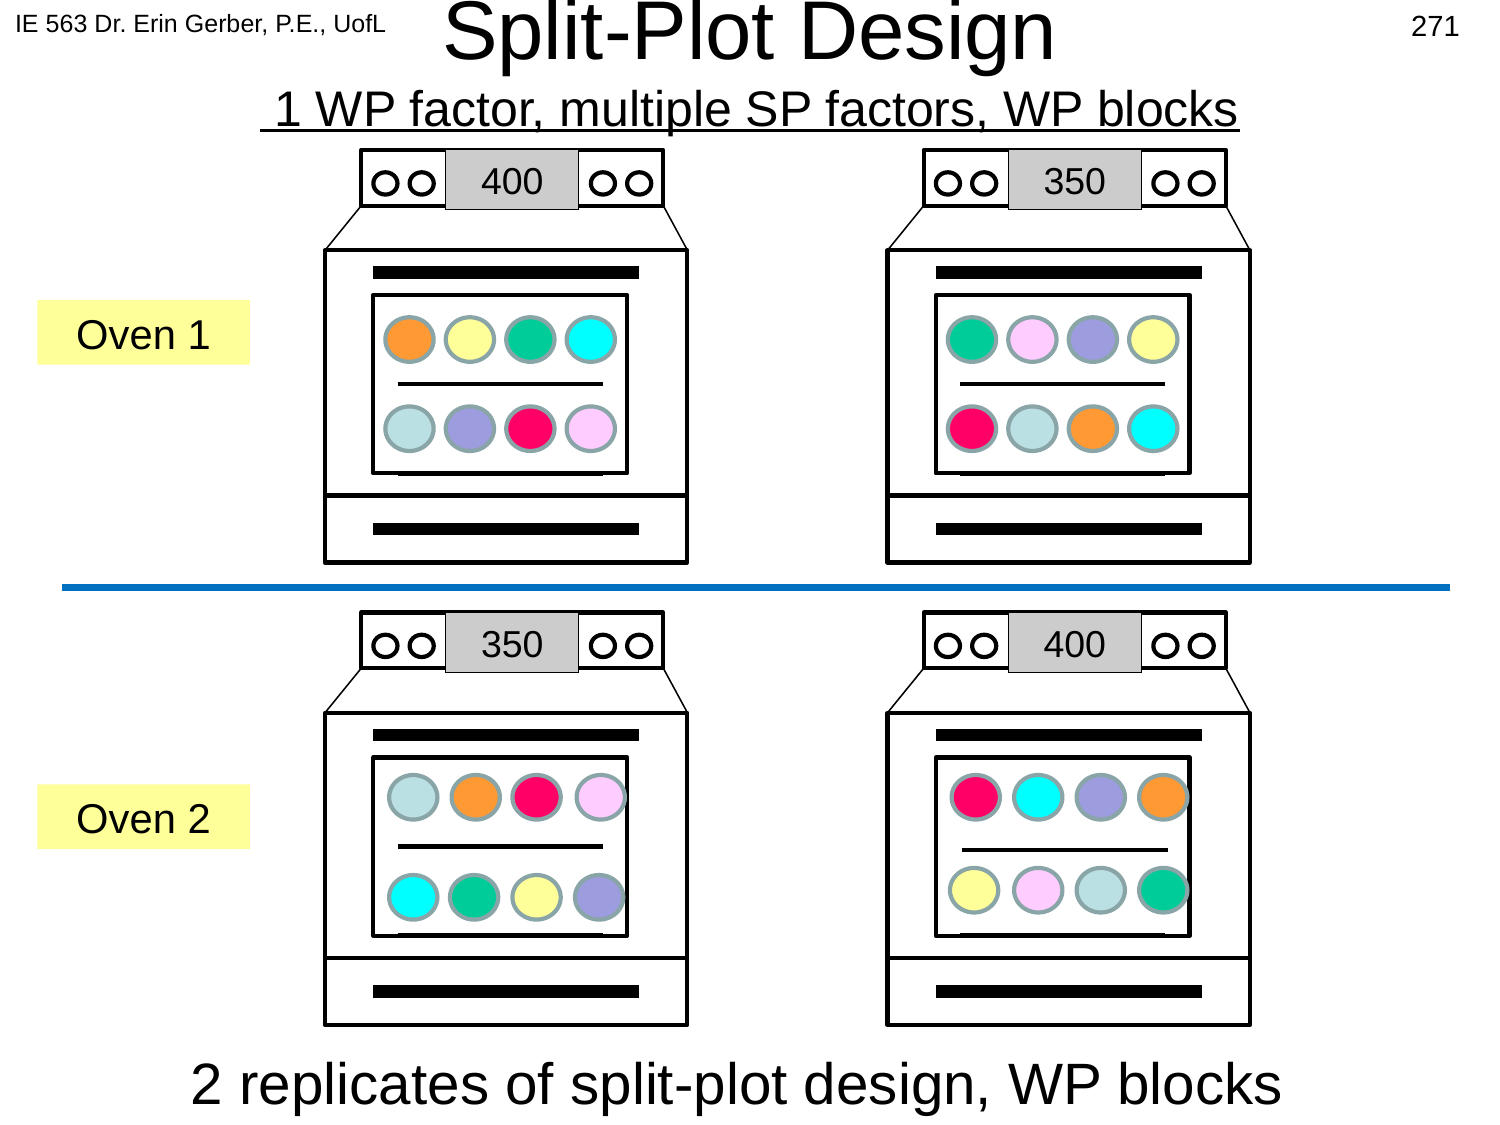

IE 563 Dr. Erin Gerber, P.E., UofL
271
# Split-Plot Design 1 WP factor, multiple SP factors, WP blocks

400

350

Oven 1

350

400

Oven 2
2 replicates of split-plot design, WP blocks